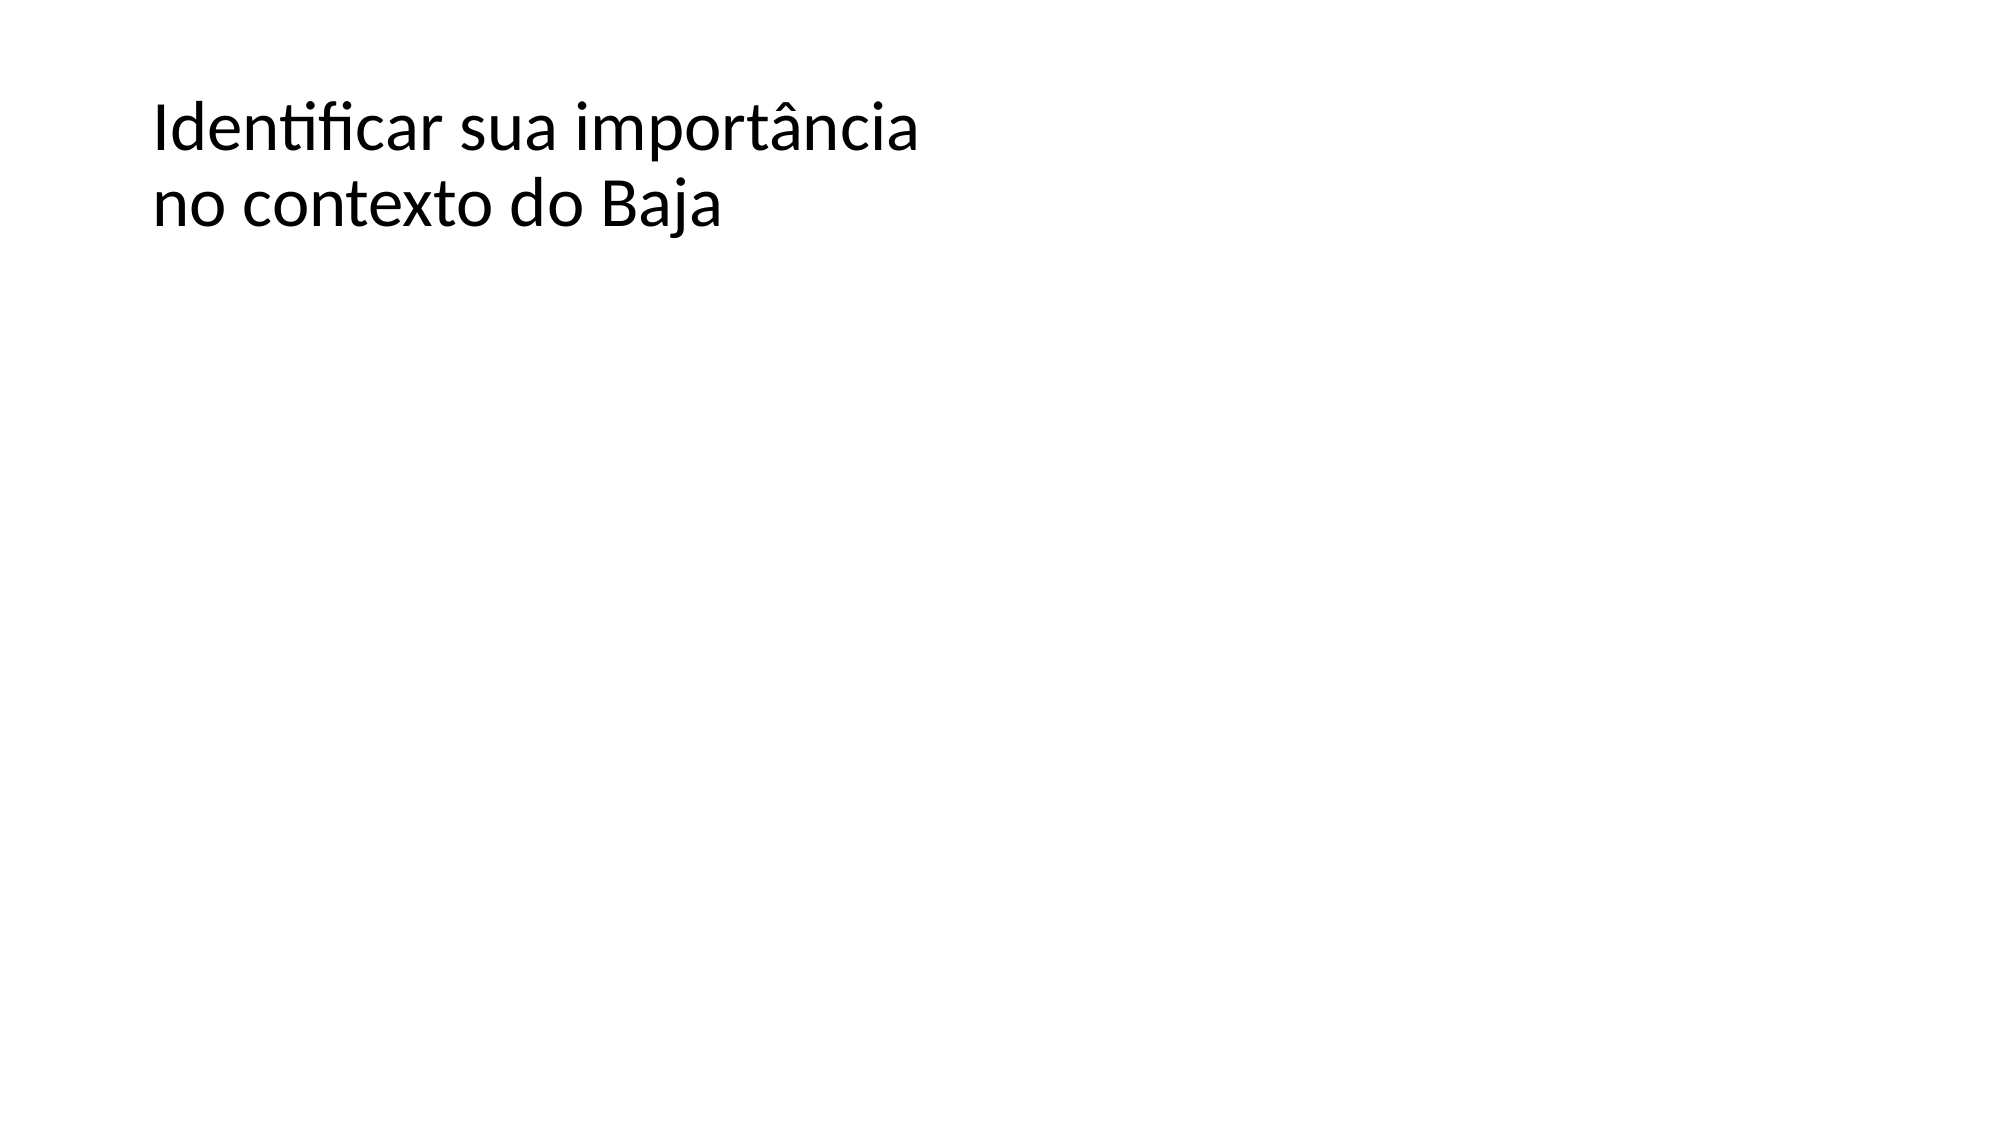

Identificar sua importância no contexto do Baja